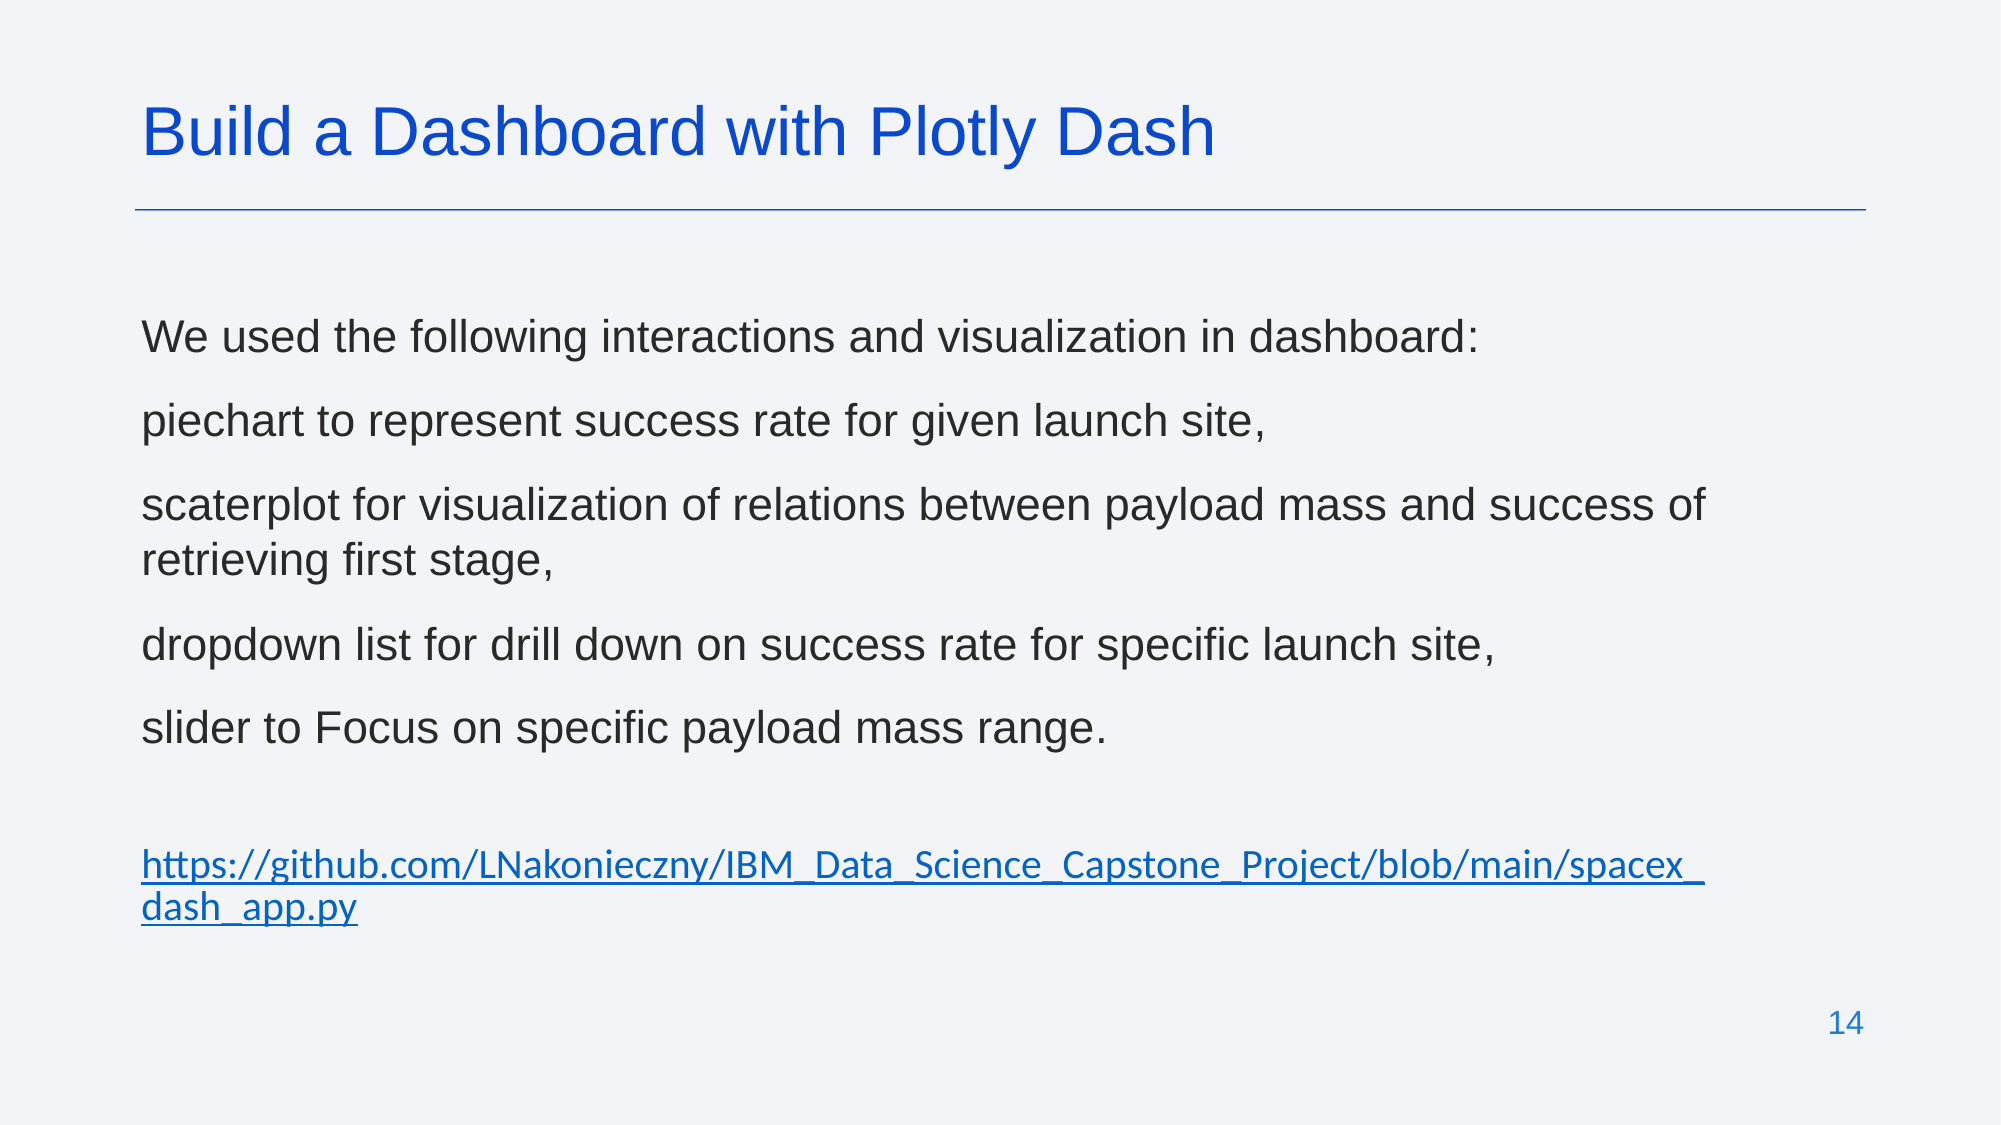

Build a Dashboard with Plotly Dash
We used the following interactions and visualization in dashboard:
piechart to represent success rate for given launch site,
scaterplot for visualization of relations between payload mass and success of retrieving first stage,
dropdown list for drill down on success rate for specific launch site,
slider to Focus on specific payload mass range.

https://github.com/LNakonieczny/IBM_Data_Science_Capstone_Project/blob/main/spacex_dash_app.py
14